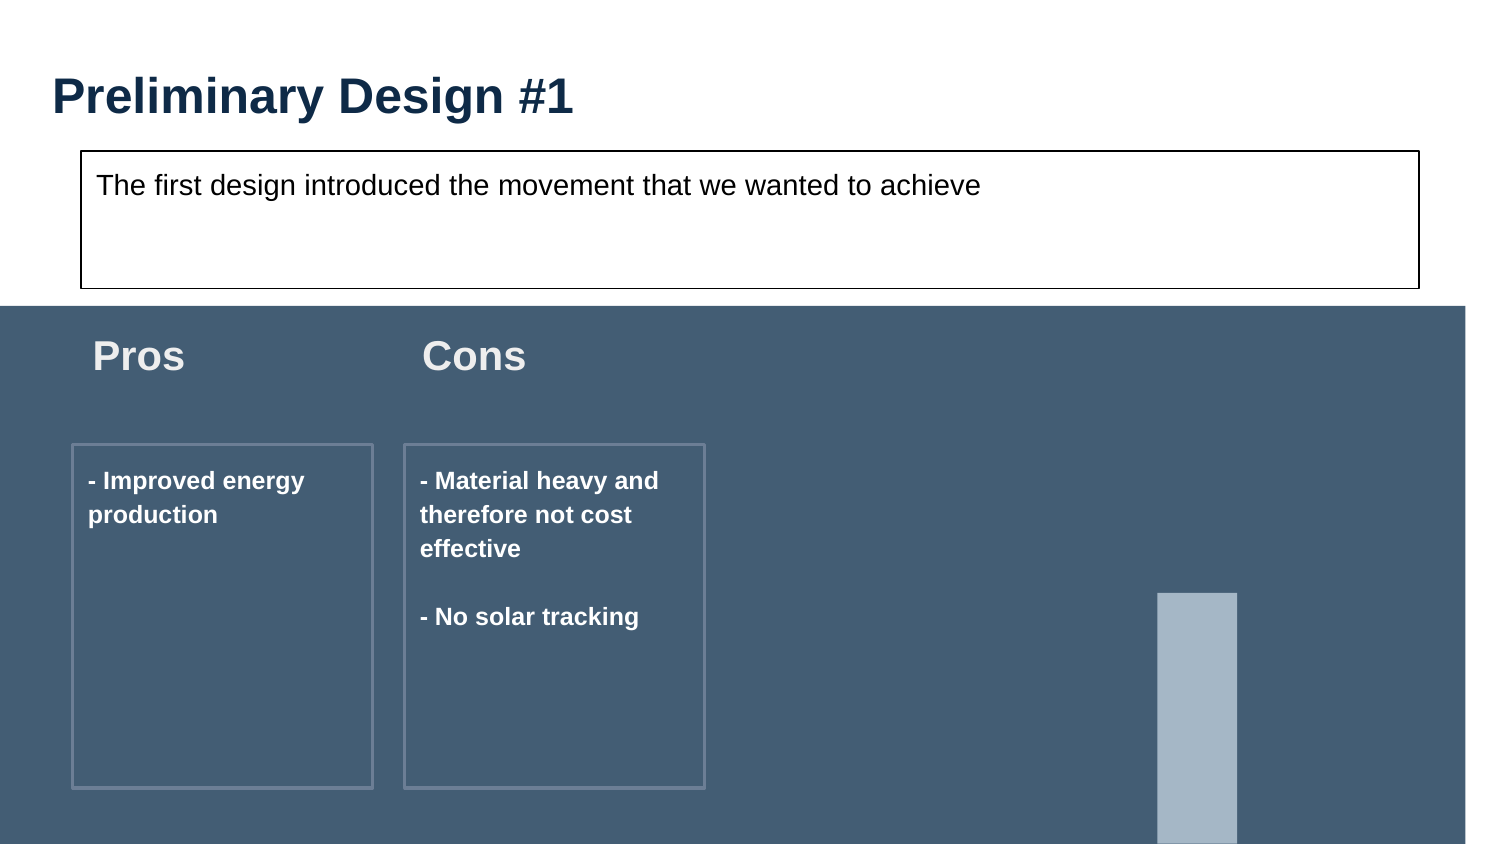

# Preliminary Design #1
The first design introduced the movement that we wanted to achieve

Pros
Cons
- Improved energy production

- Material heavy and therefore not cost effective
- No solar tracking